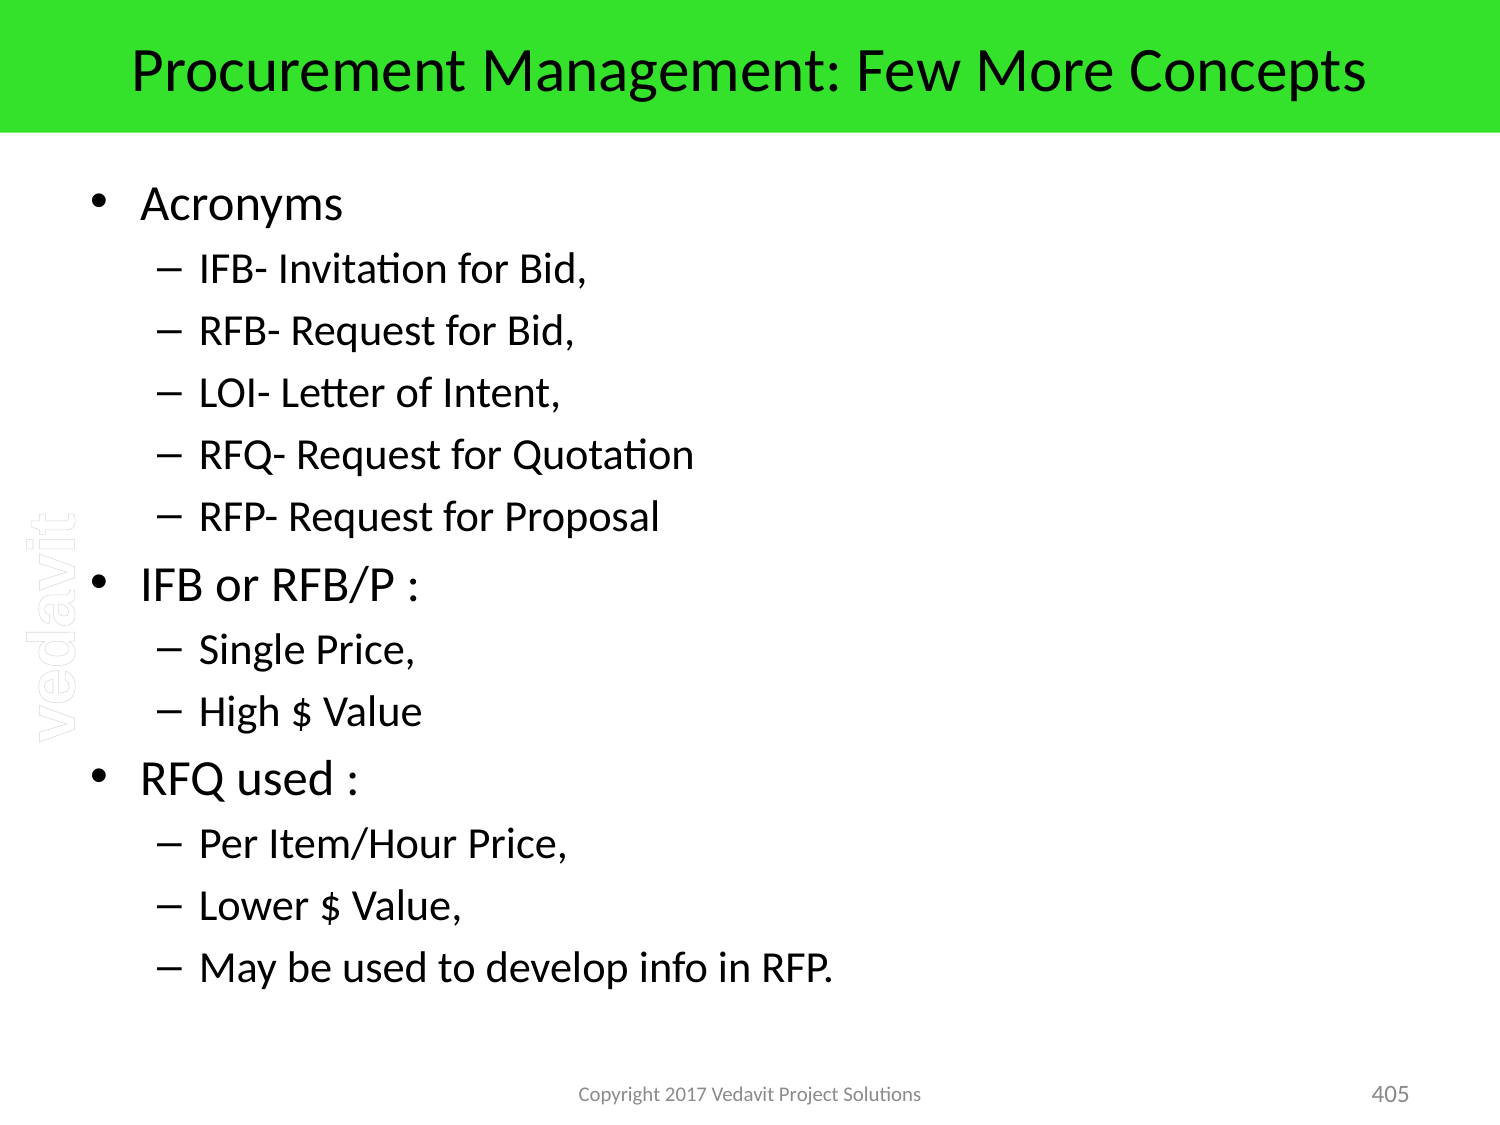

# Procurement Management: Few More Concepts
Acronyms
IFB- Invitation for Bid,
RFB- Request for Bid,
LOI- Letter of Intent,
RFQ- Request for Quotation
RFP- Request for Proposal
IFB or RFB/P :
Single Price,
High $ Value
RFQ used :
Per Item/Hour Price,
Lower $ Value,
May be used to develop info in RFP.

Copyright 2017 Vedavit Project Solutions
405